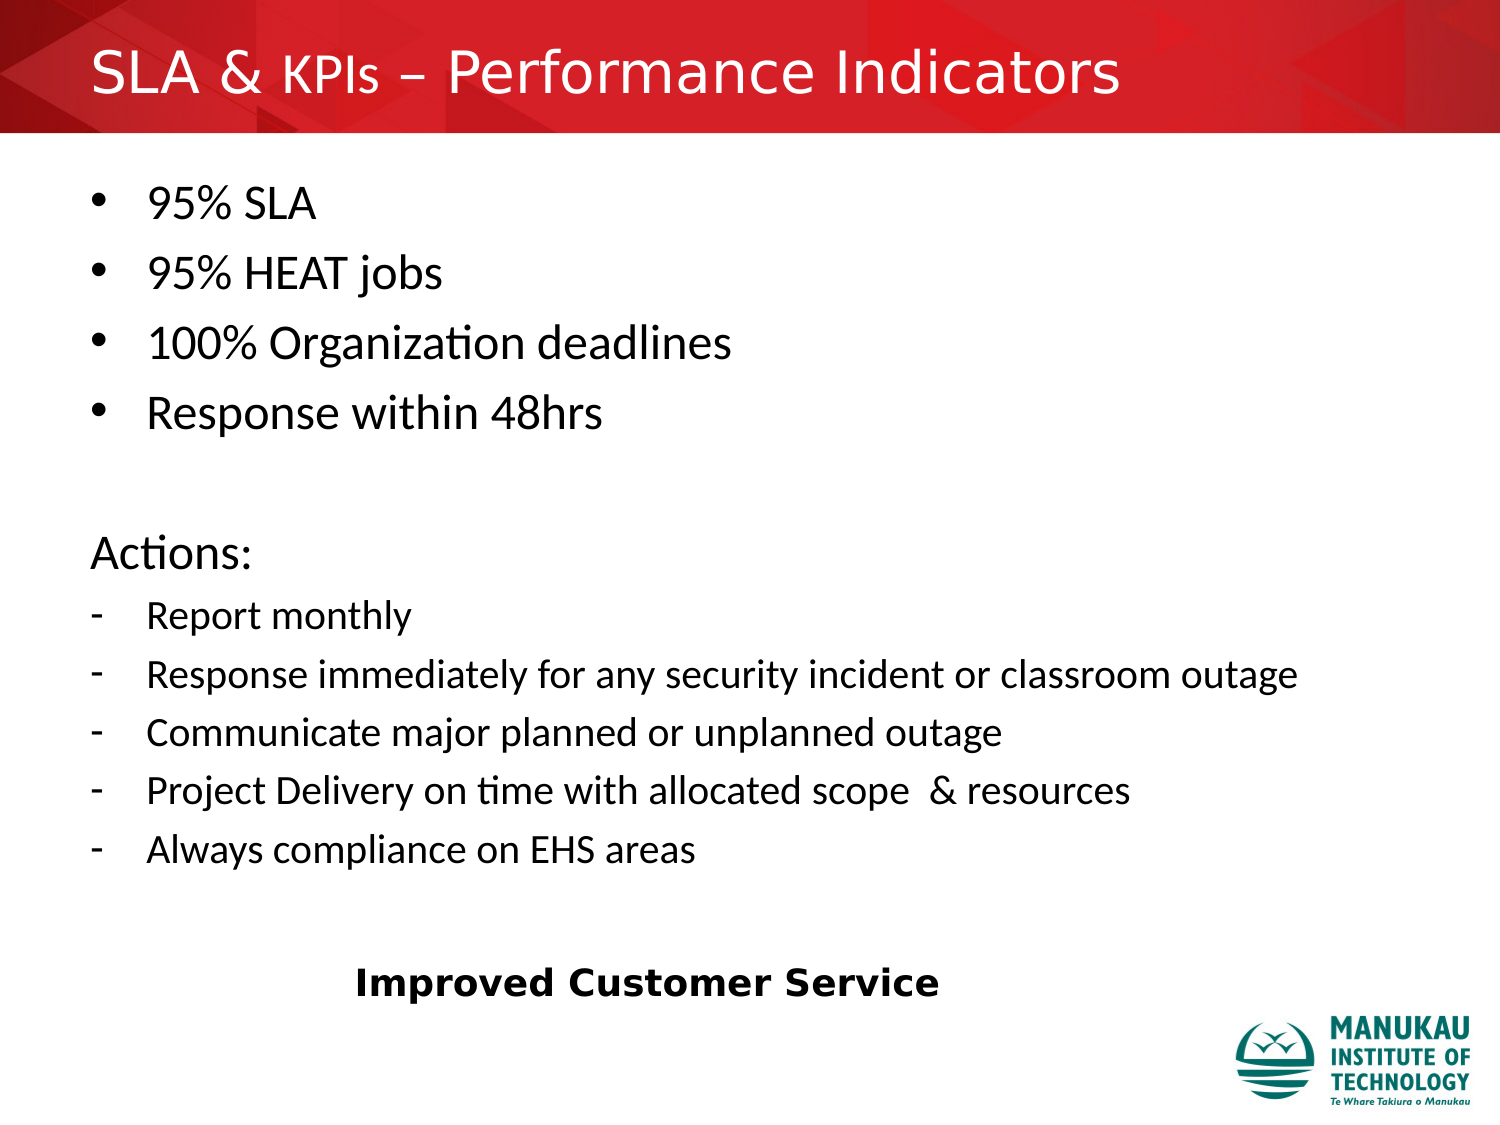

# SLA & KPIs – Performance Indicators
95% SLA
95% HEAT jobs
100% Organization deadlines
Response within 48hrs

Actions:
Report monthly
Response immediately for any security incident or classroom outage
Communicate major planned or unplanned outage
Project Delivery on time with allocated scope  & resources
Always compliance on EHS areas
Improved Customer Service